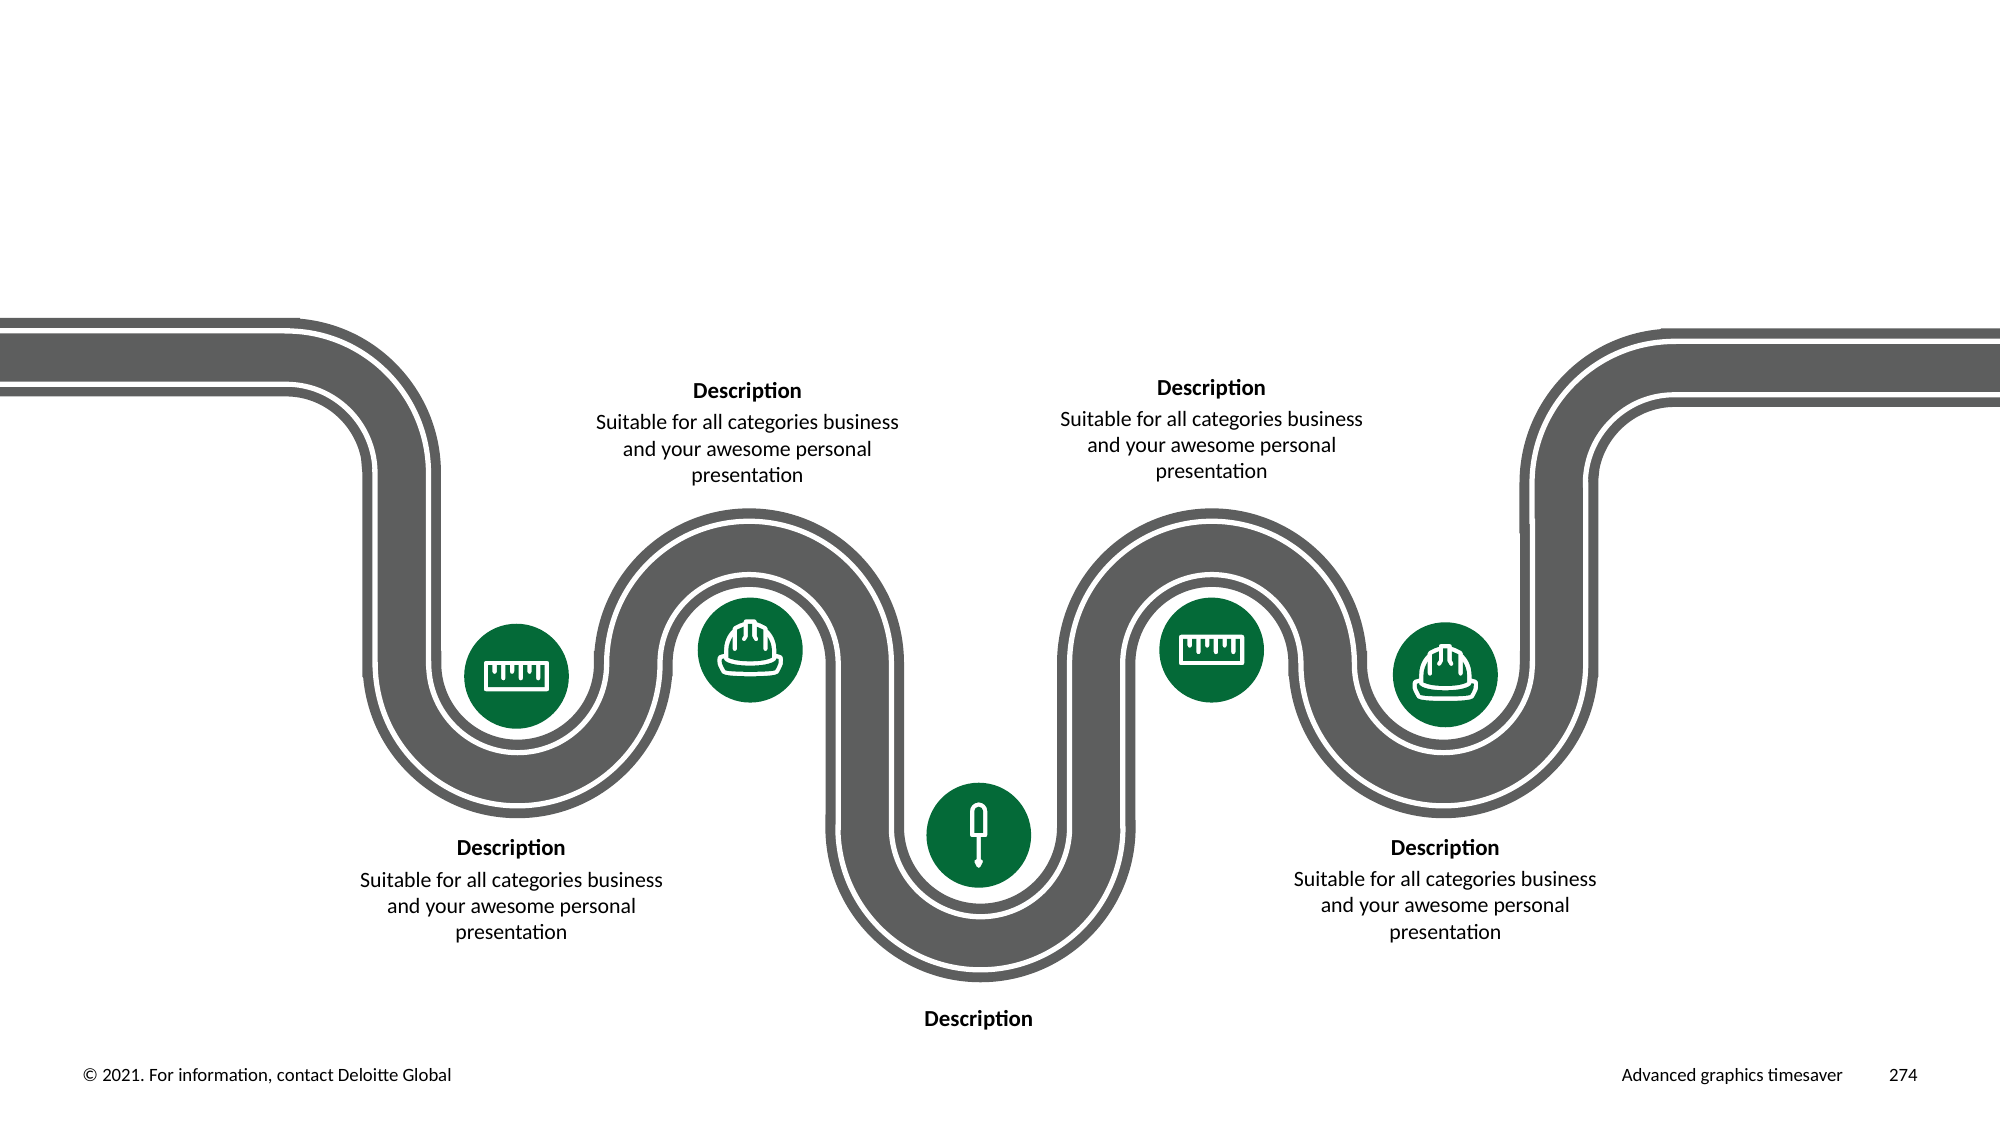

Description
Description
Suitable for all categories business and your awesome personal presentation
Suitable for all categories business and your awesome personal presentation
Description
Description
Suitable for all categories business and your awesome personal presentation
Suitable for all categories business and your awesome personal presentation
Description